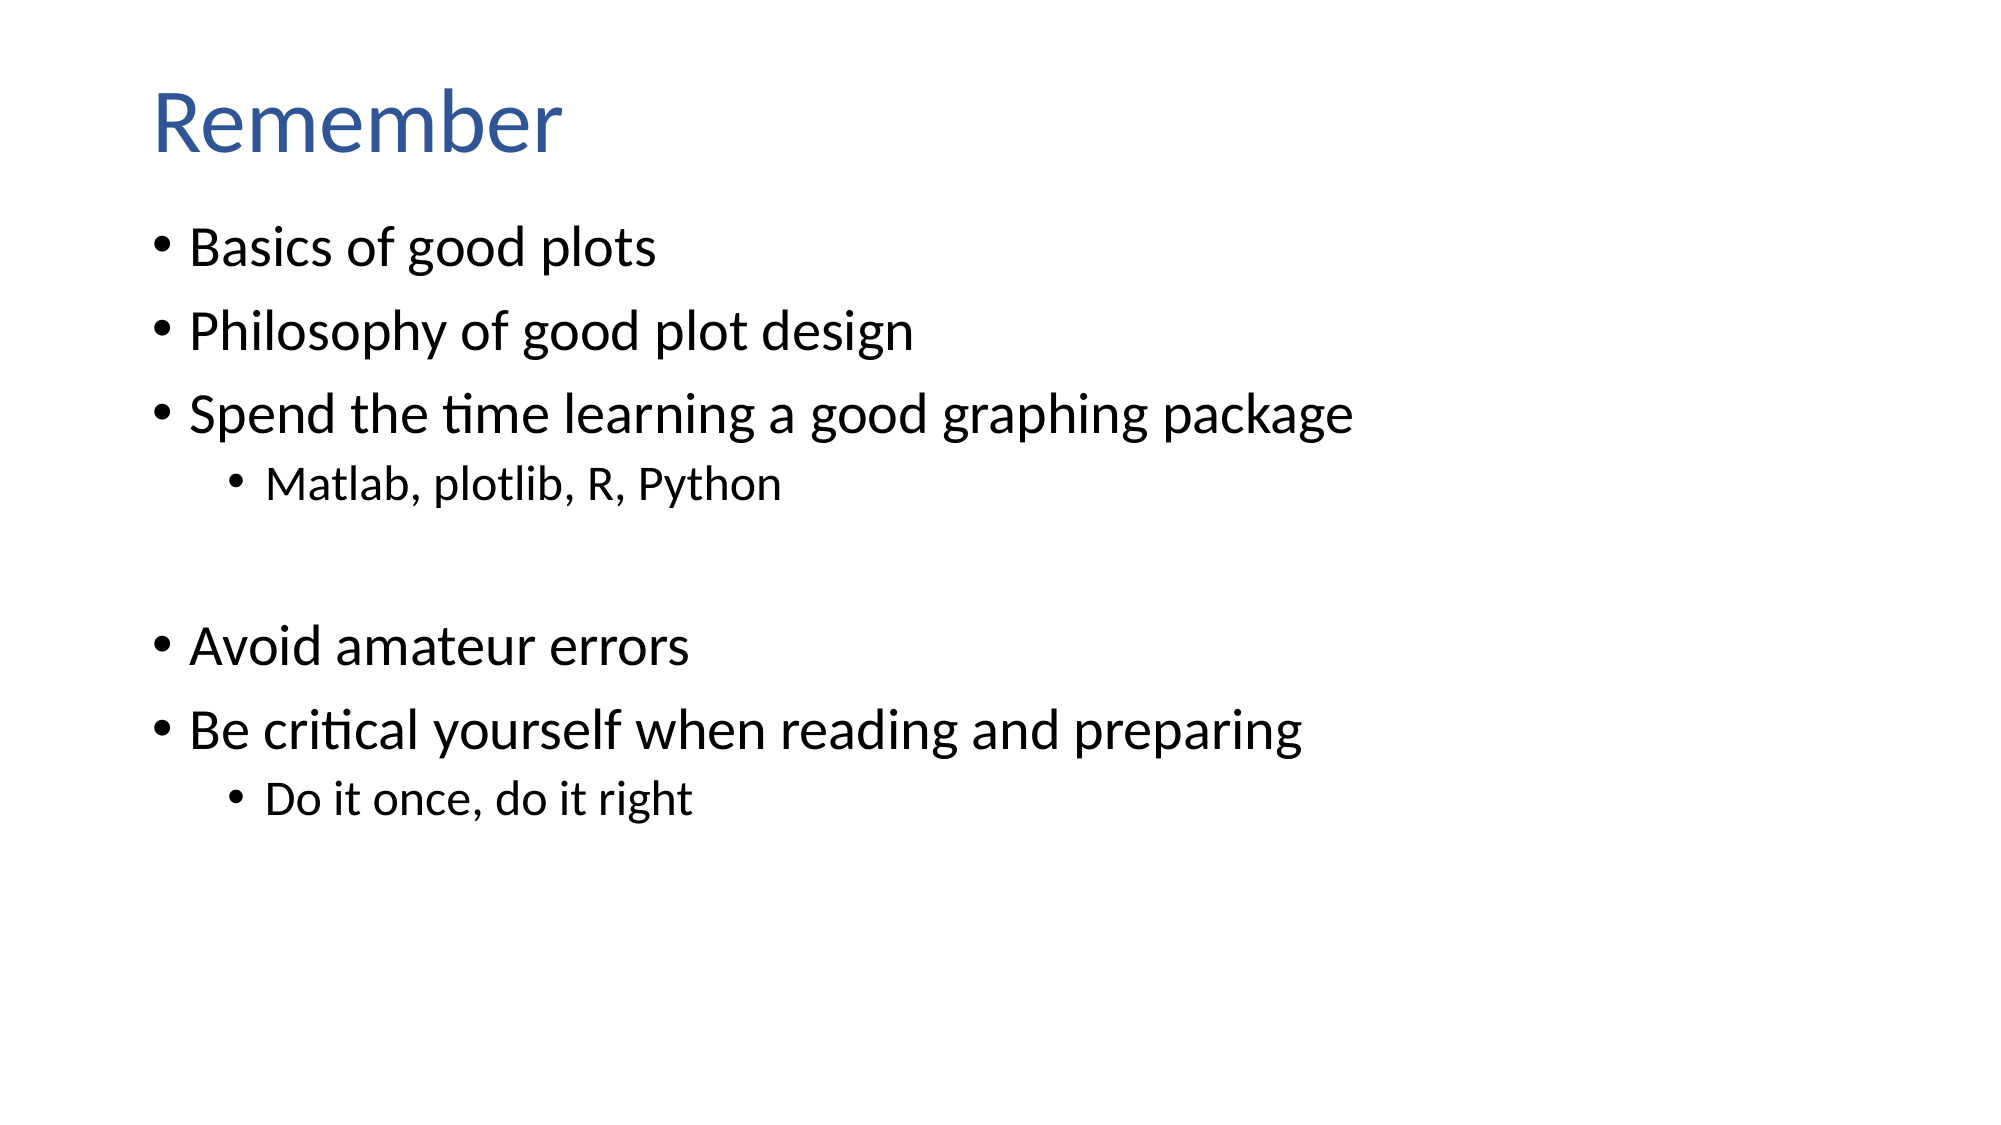

# Remember
Basics of good plots
Philosophy of good plot design
Spend the time learning a good graphing package
Matlab, plotlib, R, Python

Avoid amateur errors
Be critical yourself when reading and preparing
Do it once, do it right